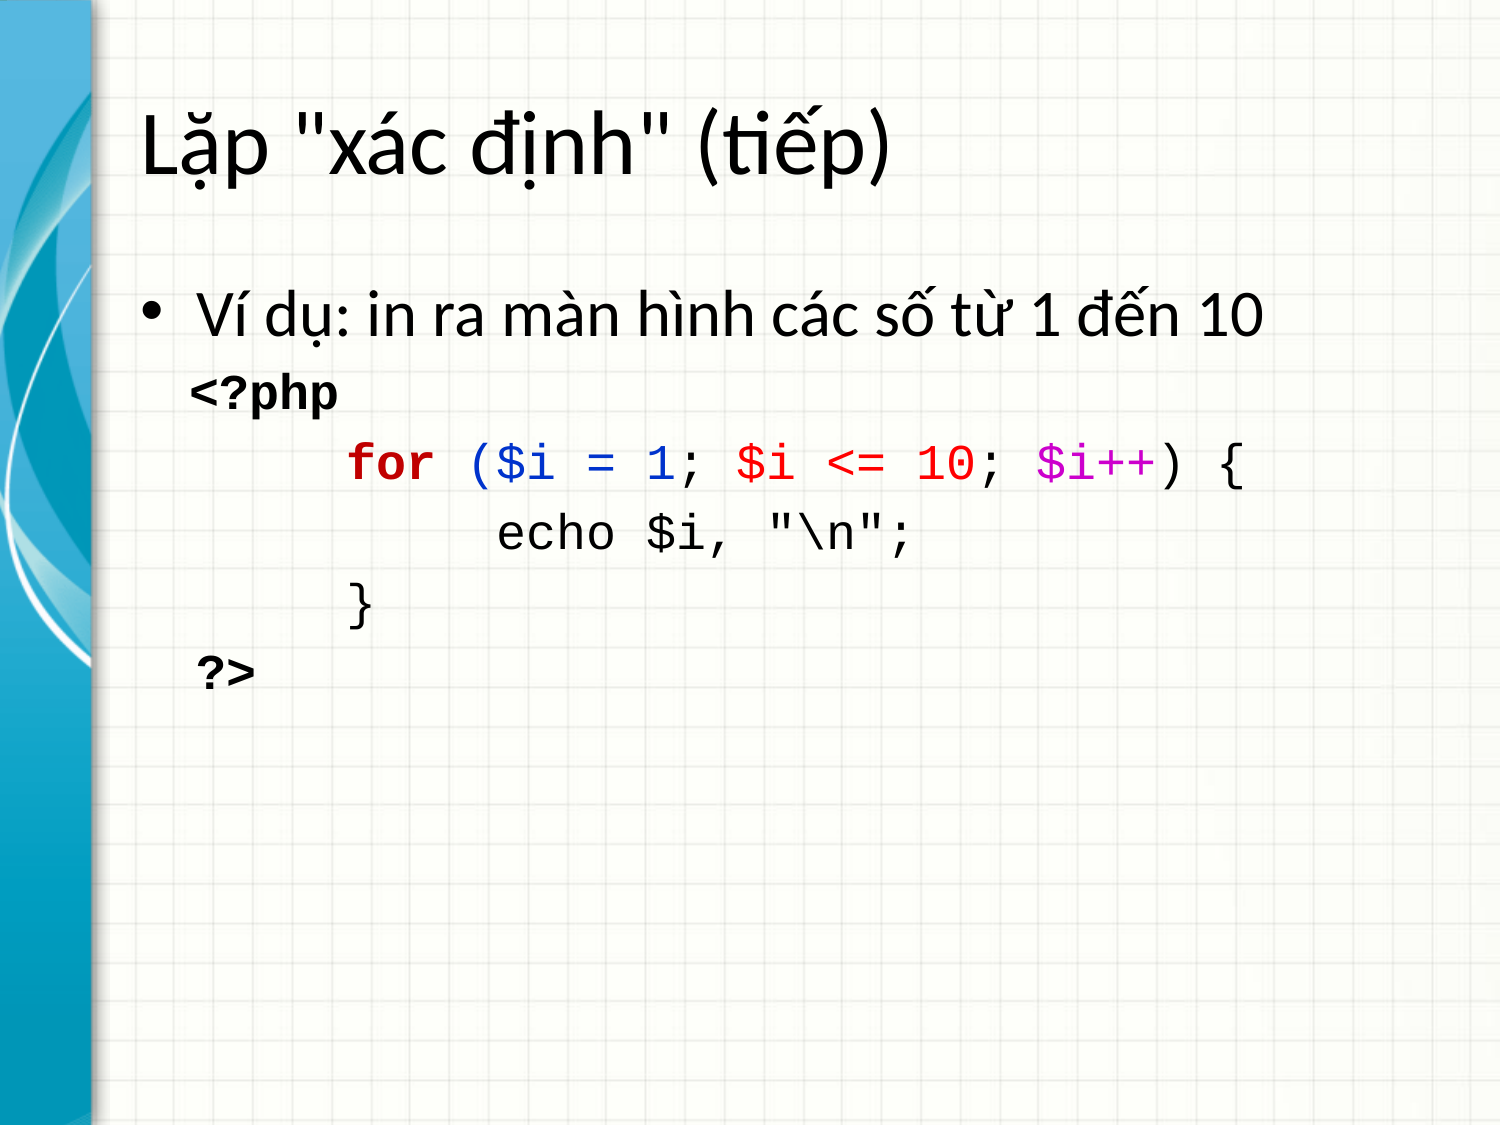

# Lặp "xác định" (tiếp)
Ví dụ: in ra màn hình các số từ 1 đến 10
<?php
	for ($i = 1; $i <= 10; $i++) {
		echo $i, "\n";
	}
?>